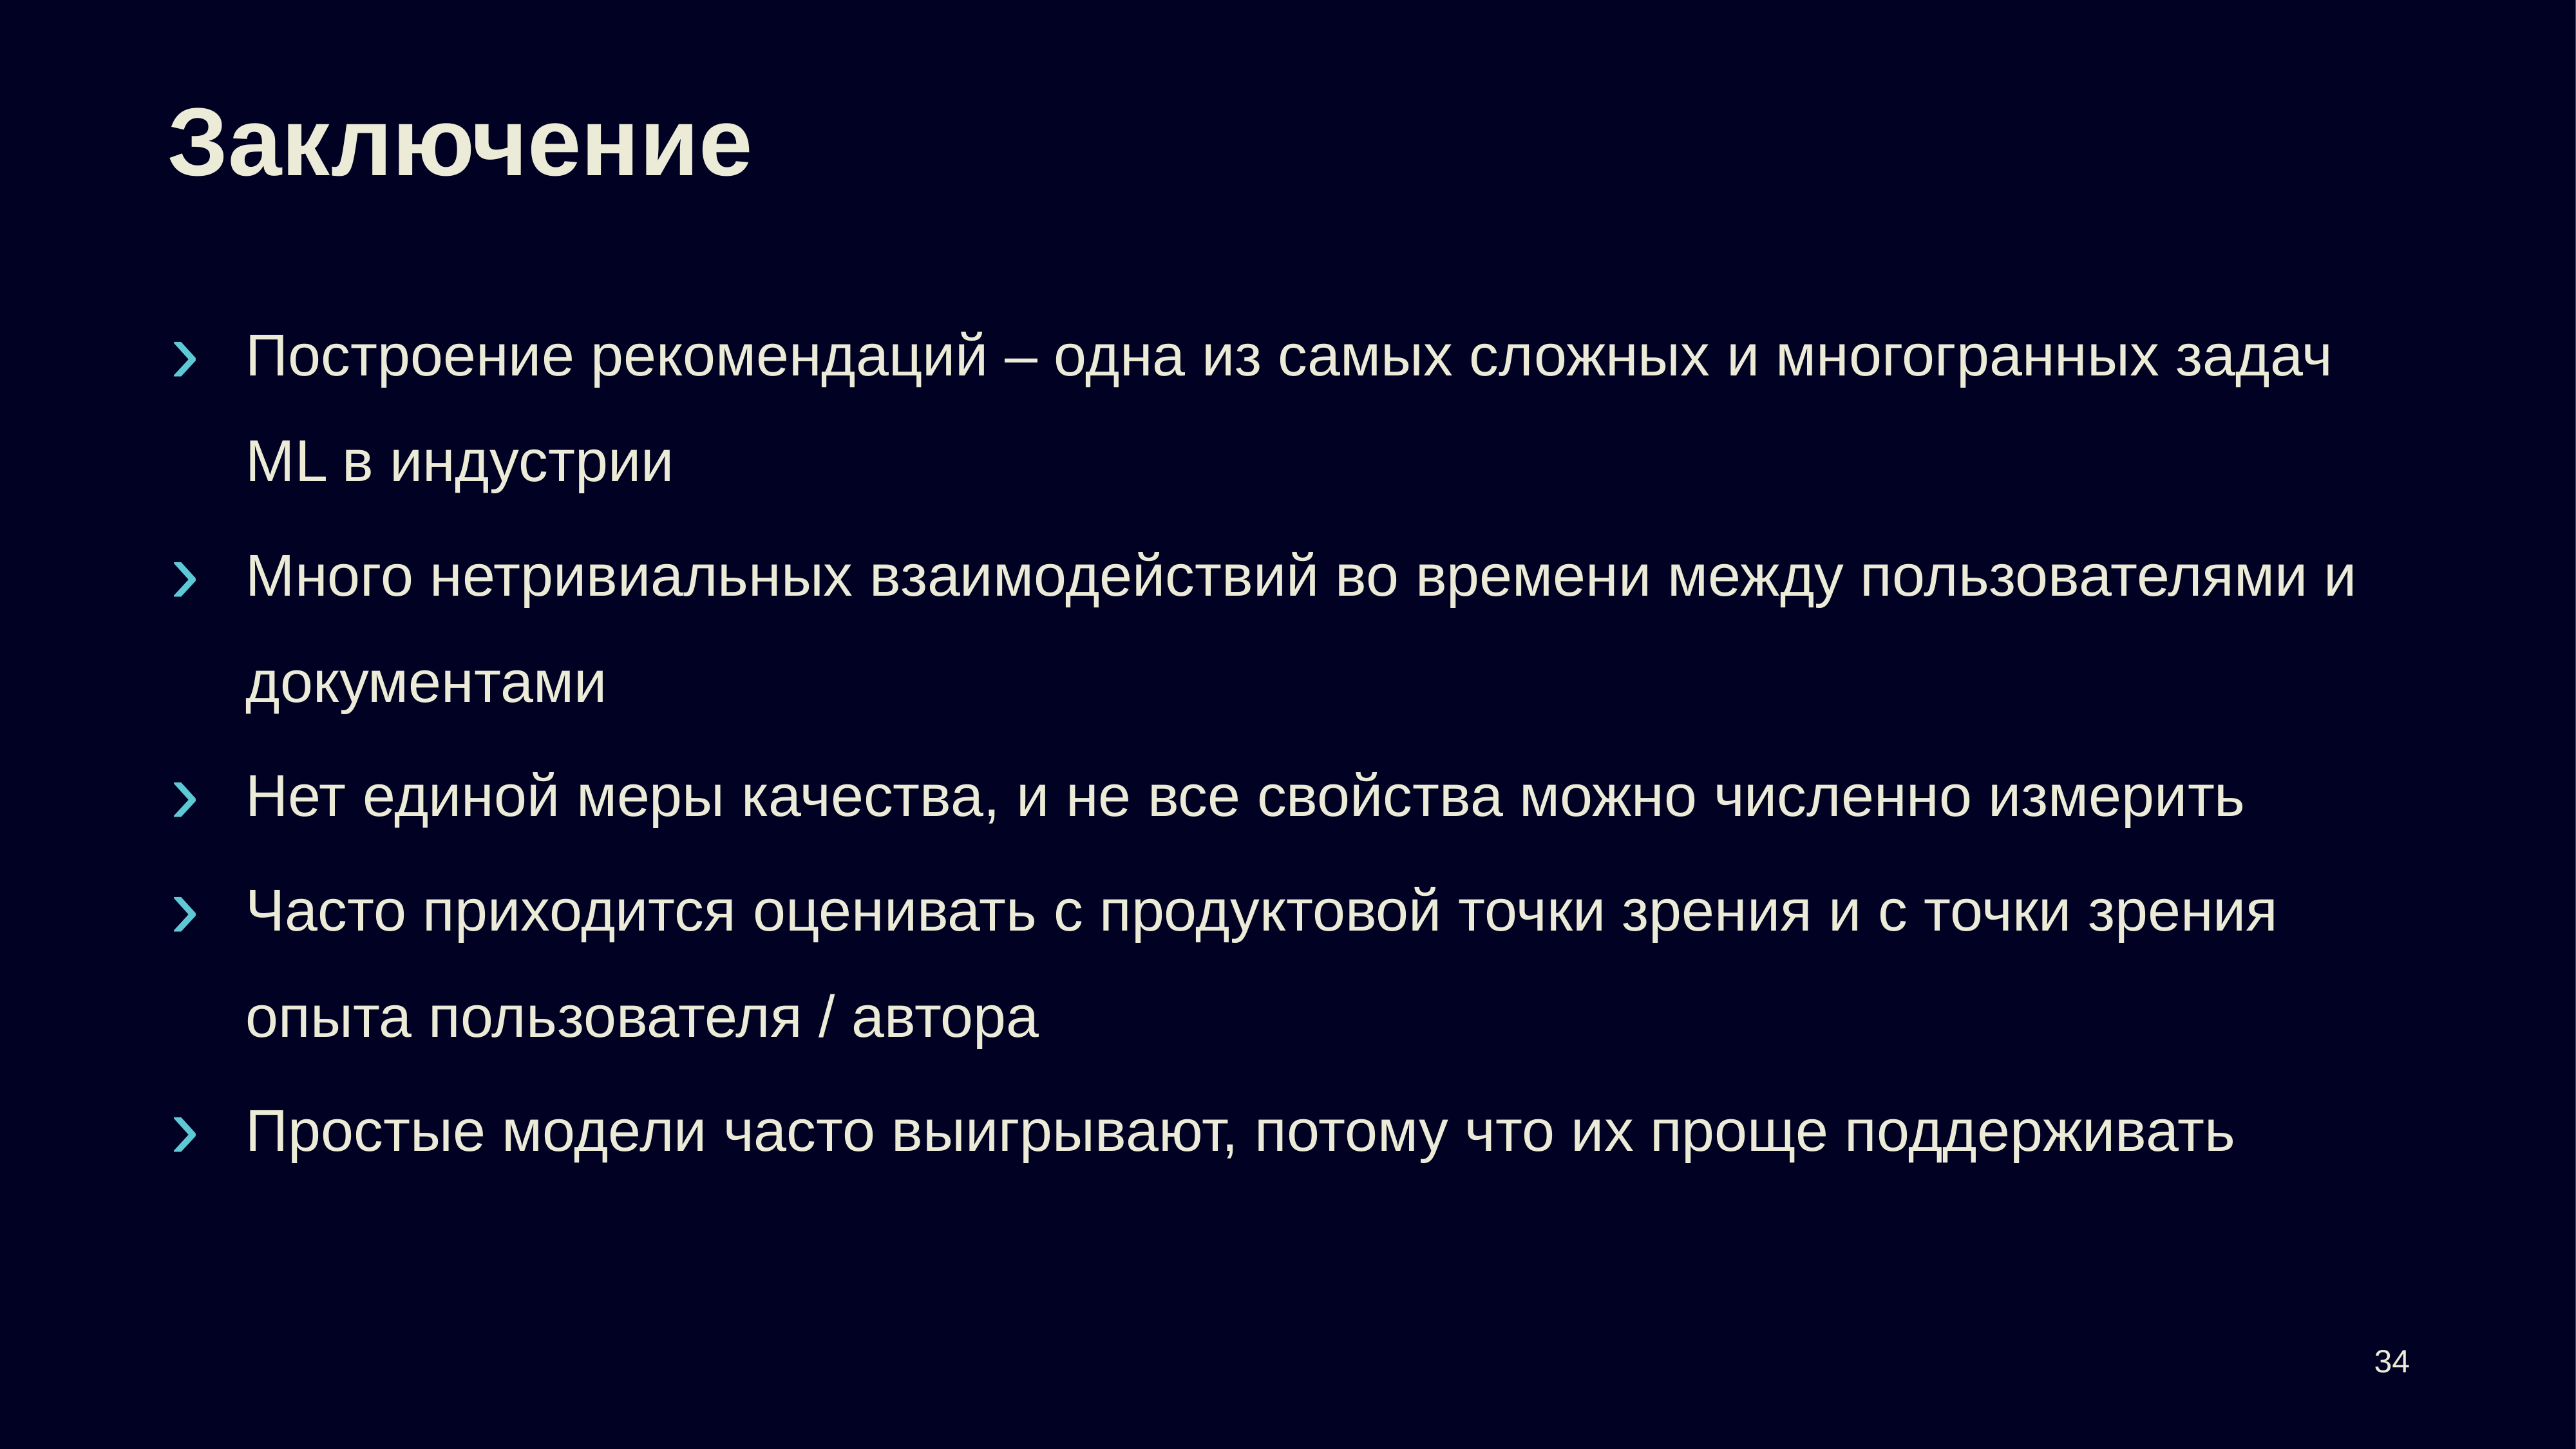

# Заключение
Построение рекомендаций – одна из самых сложных и многогранных задач ML в индустрии
Много нетривиальных взаимодействий во времени между пользователями и документами
Нет единой меры качества, и не все свойства можно численно измерить
Часто приходится оценивать с продуктовой точки зрения и с точки зрения опыта пользователя / автора
Простые модели часто выигрывают, потому что их проще поддерживать
34